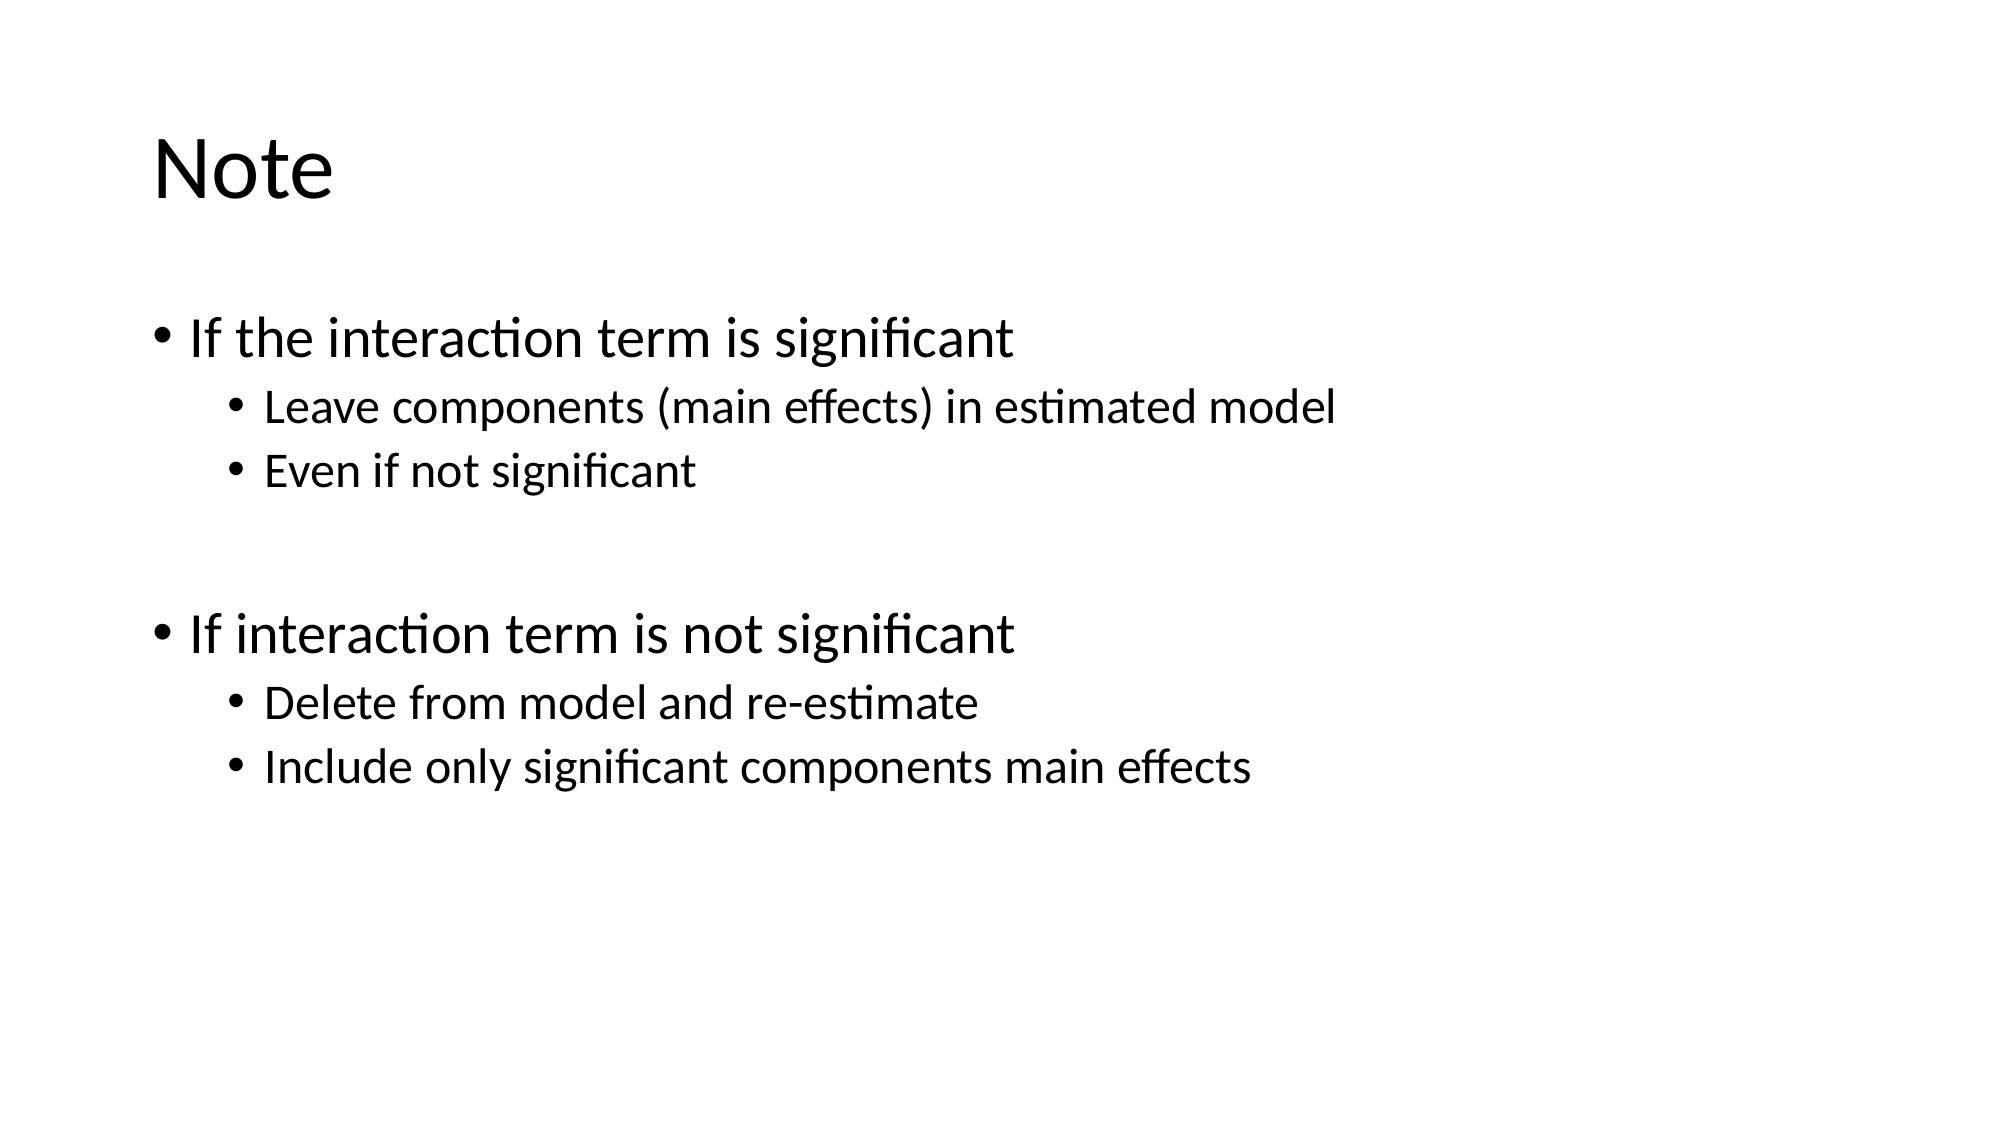

# Note
If the interaction term is significant
Leave components (main effects) in estimated model
Even if not significant

If interaction term is not significant
Delete from model and re-estimate
Include only significant components main effects